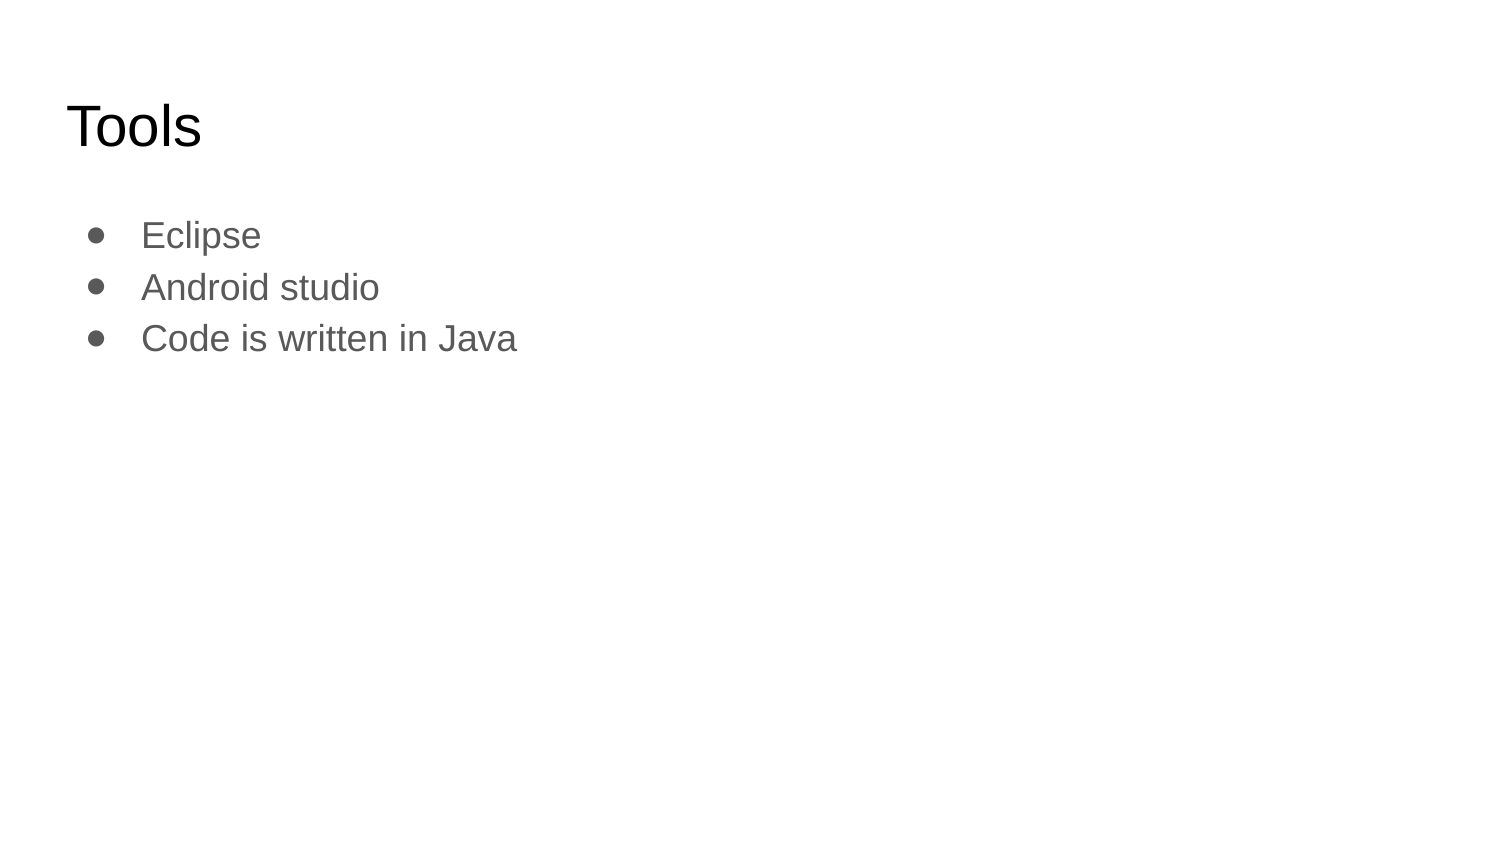

# Tools
Eclipse
Android studio
Code is written in Java